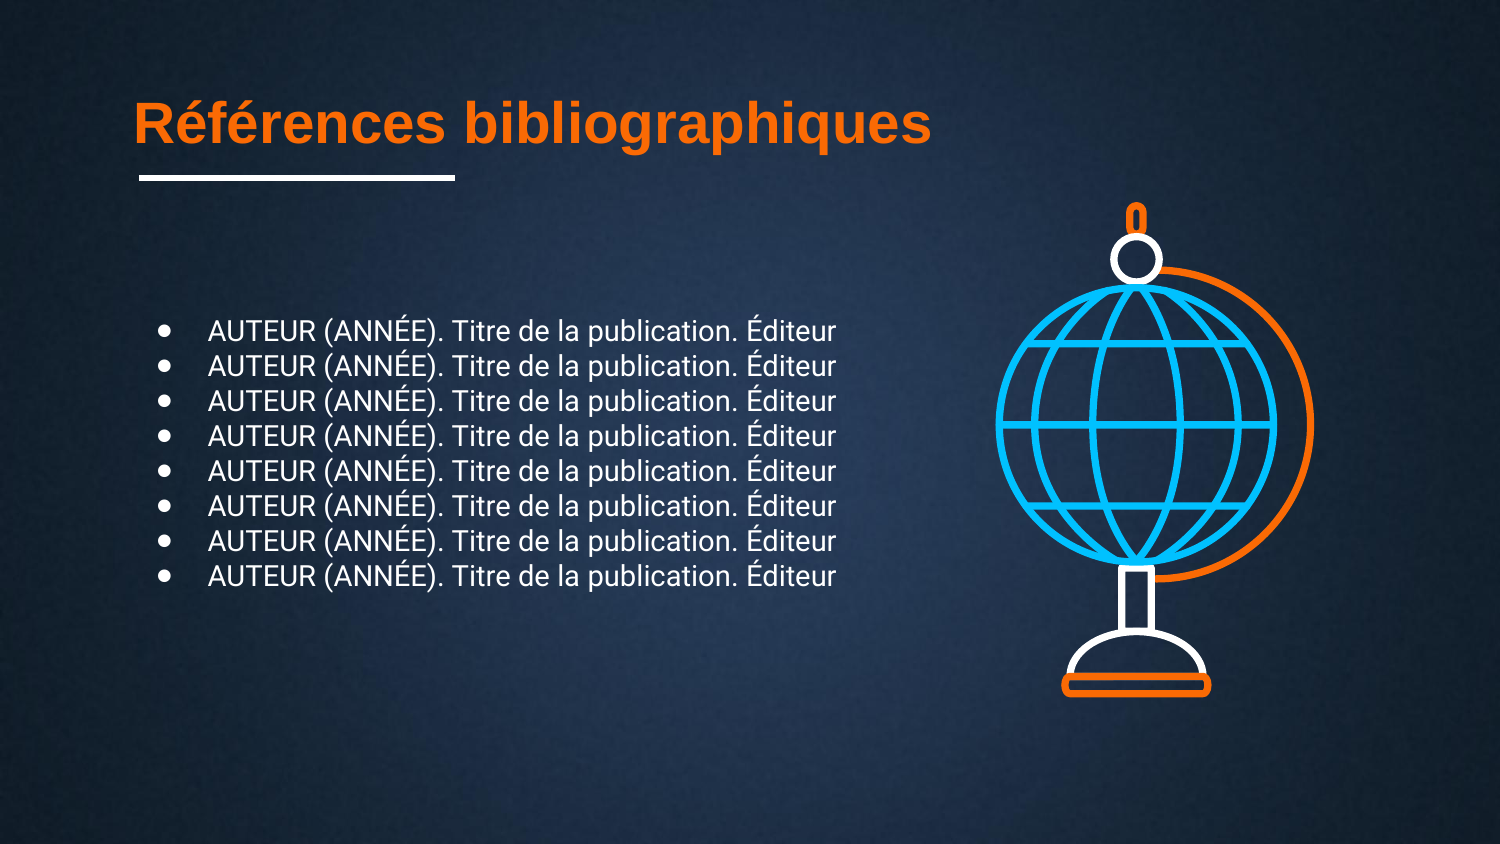

# Références bibliographiques

AUTEUR (ANNÉE). Titre de la publication. Éditeur
AUTEUR (ANNÉE). Titre de la publication. Éditeur
AUTEUR (ANNÉE). Titre de la publication. Éditeur
AUTEUR (ANNÉE). Titre de la publication. Éditeur
AUTEUR (ANNÉE). Titre de la publication. Éditeur
AUTEUR (ANNÉE). Titre de la publication. Éditeur
AUTEUR (ANNÉE). Titre de la publication. Éditeur
AUTEUR (ANNÉE). Titre de la publication. Éditeur